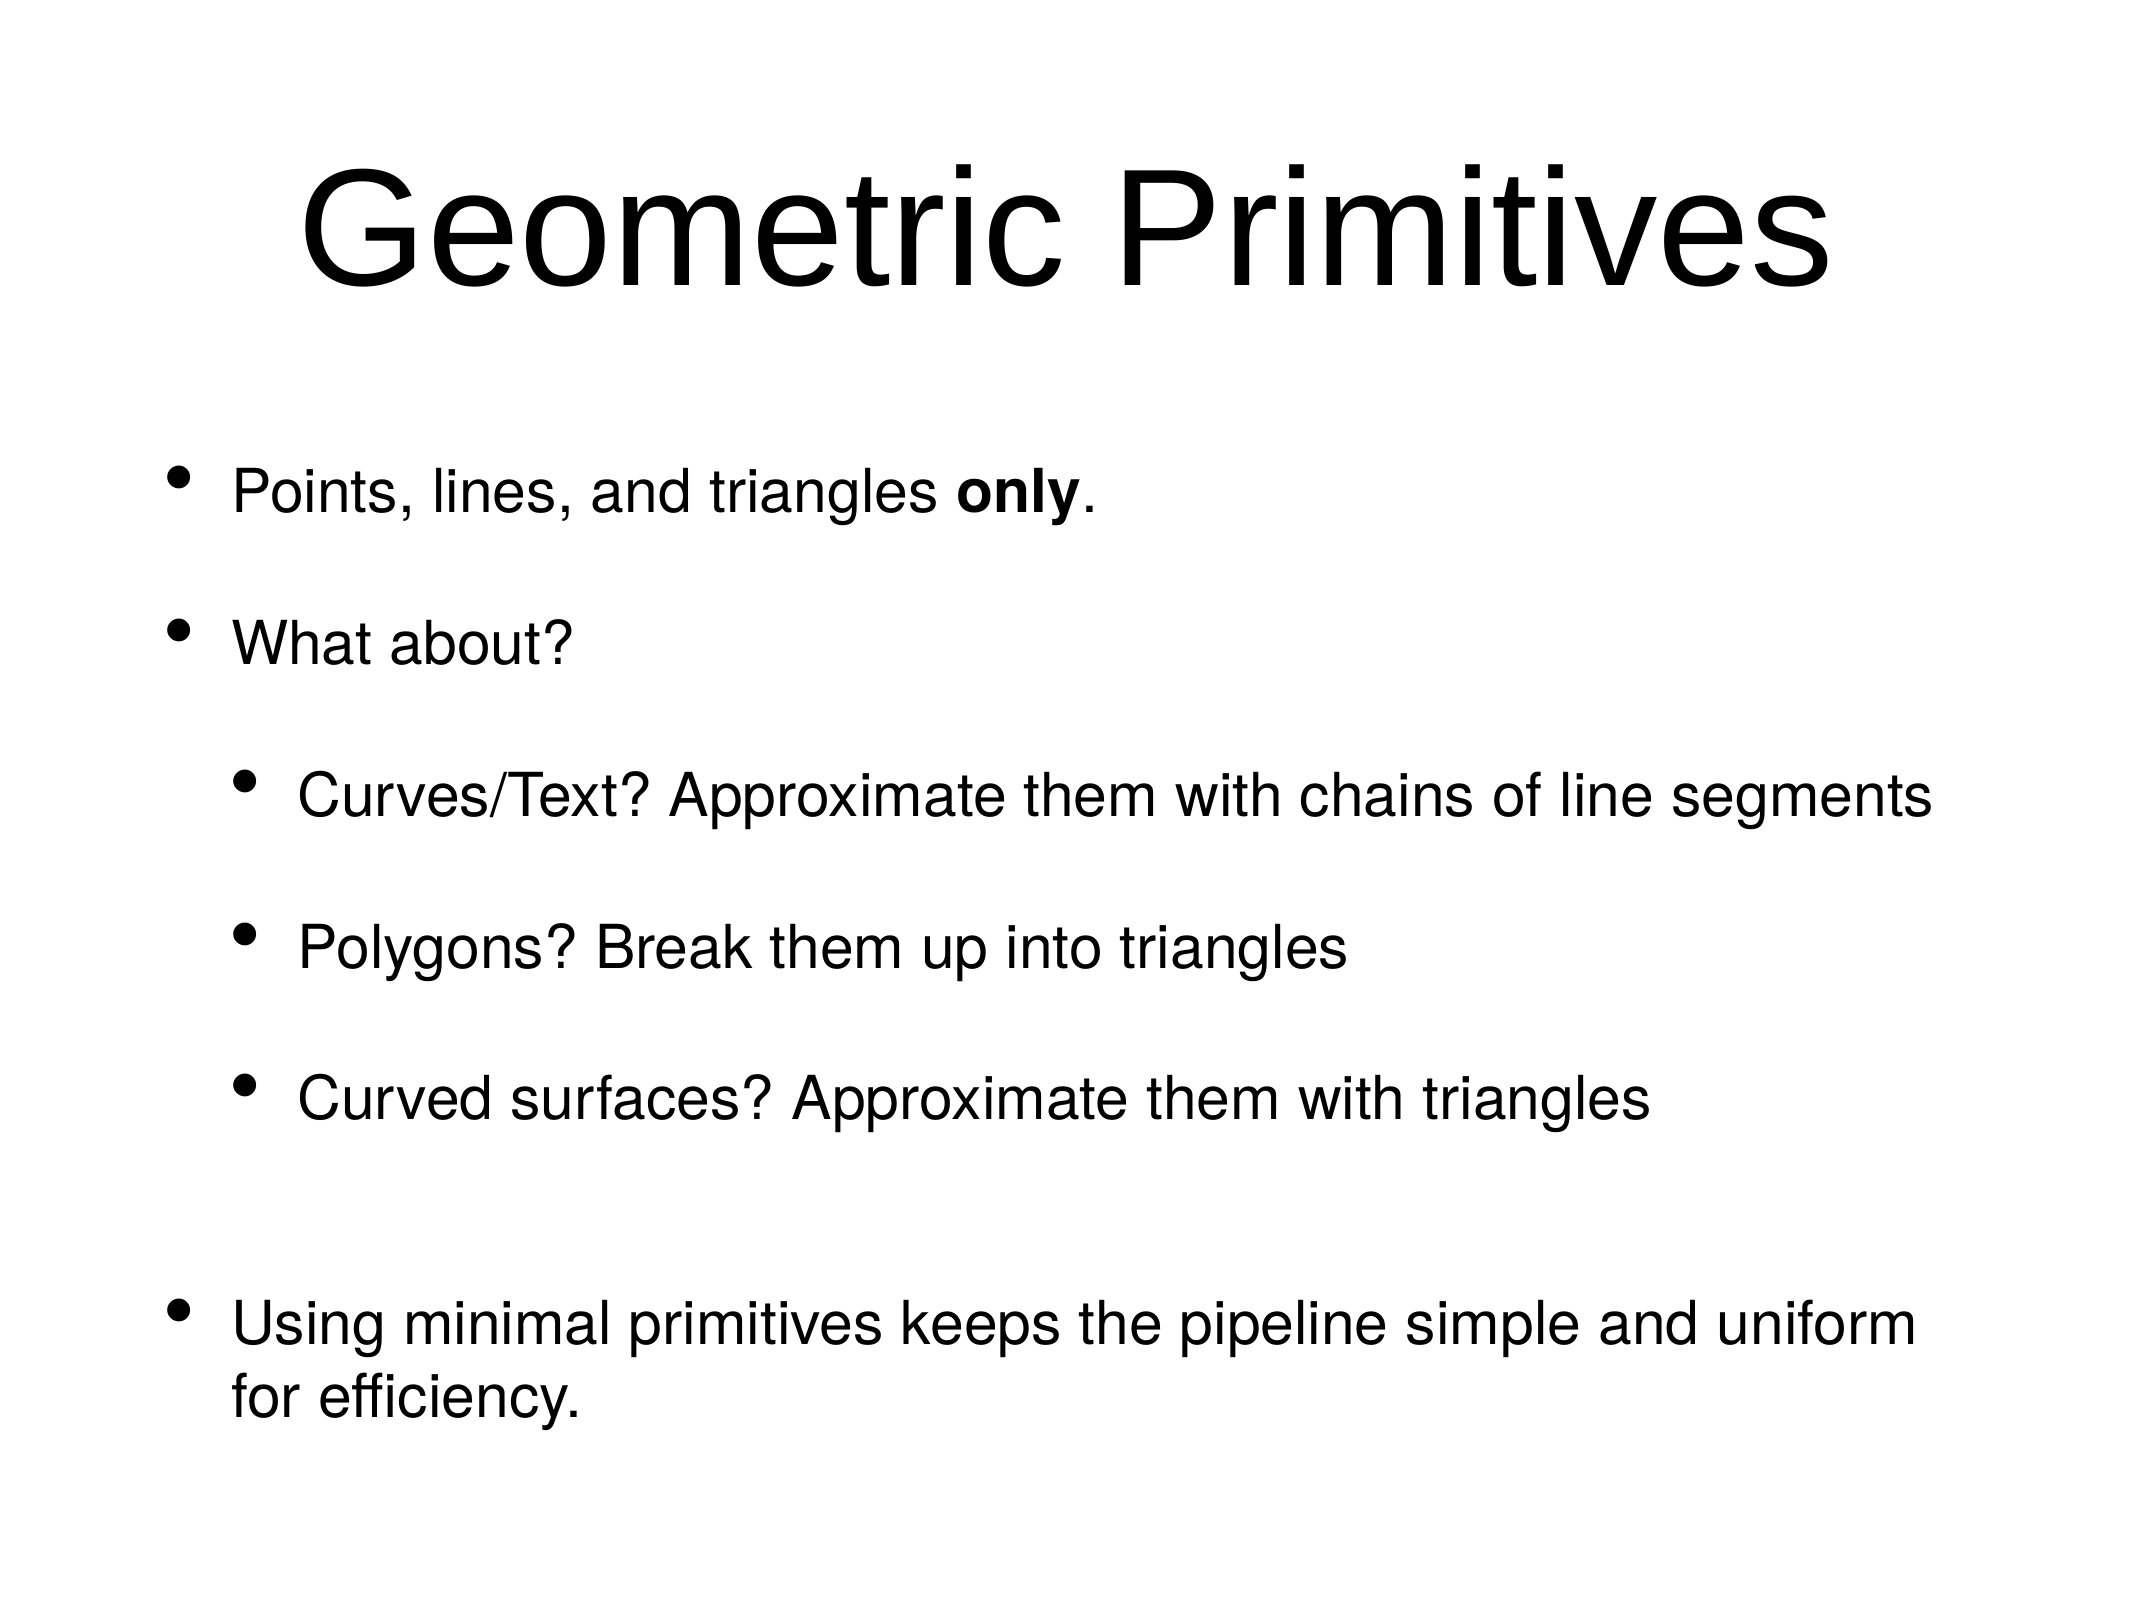

# Geometric Primitives
Points, lines, and triangles only.
What about?
Curves/Text? Approximate them with chains of line segments
Polygons? Break them up into triangles
Curved surfaces? Approximate them with triangles
Using minimal primitives keeps the pipeline simple and uniform for efficiency.